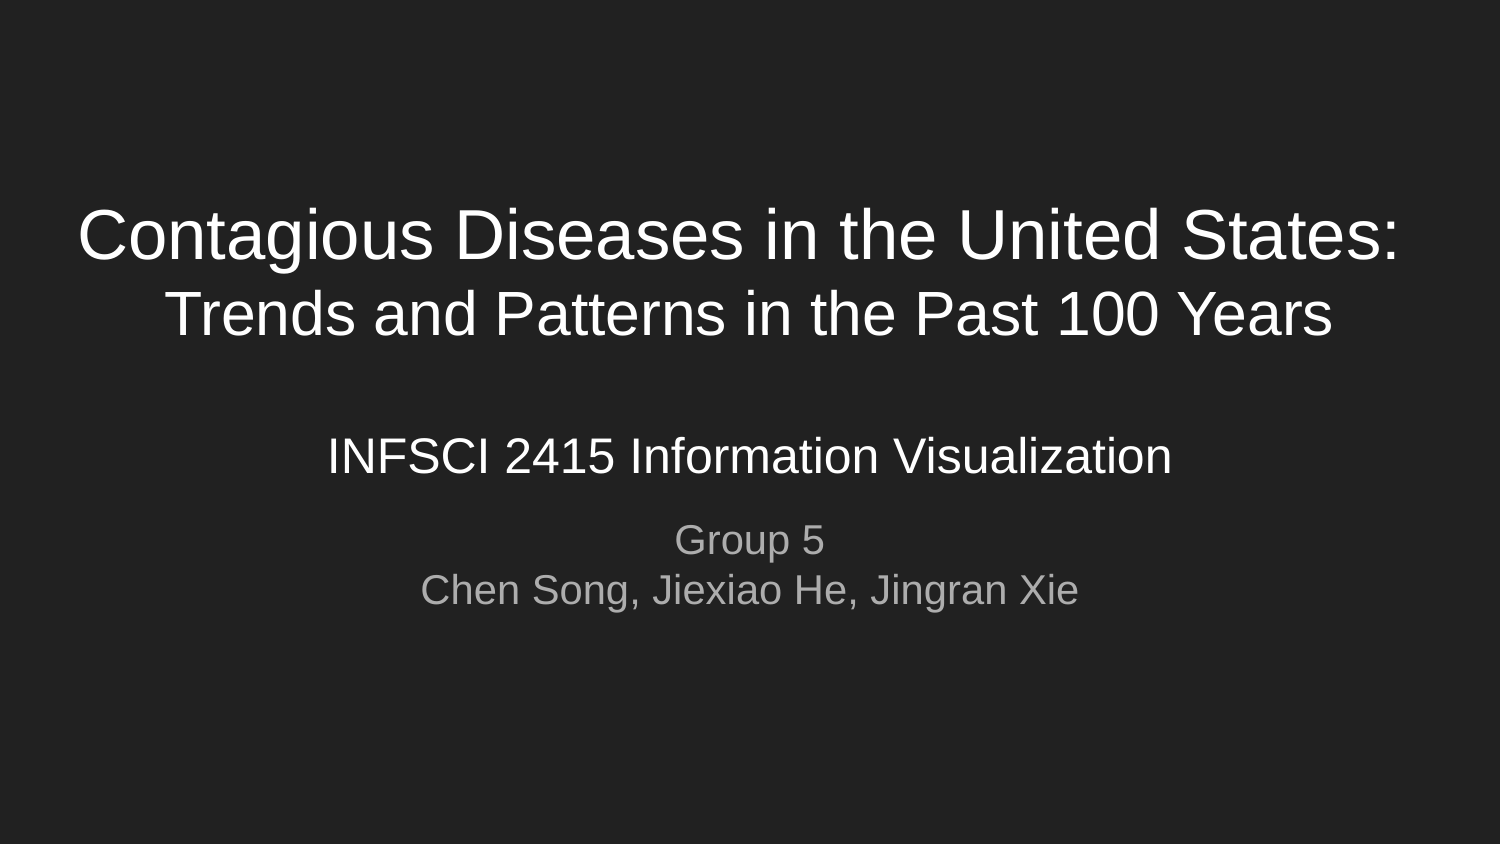

# Contagious Diseases in the United States:
Trends and Patterns in the Past 100 Years

INFSCI 2415 Information Visualization
Group 5
Chen Song, Jiexiao He, Jingran Xie